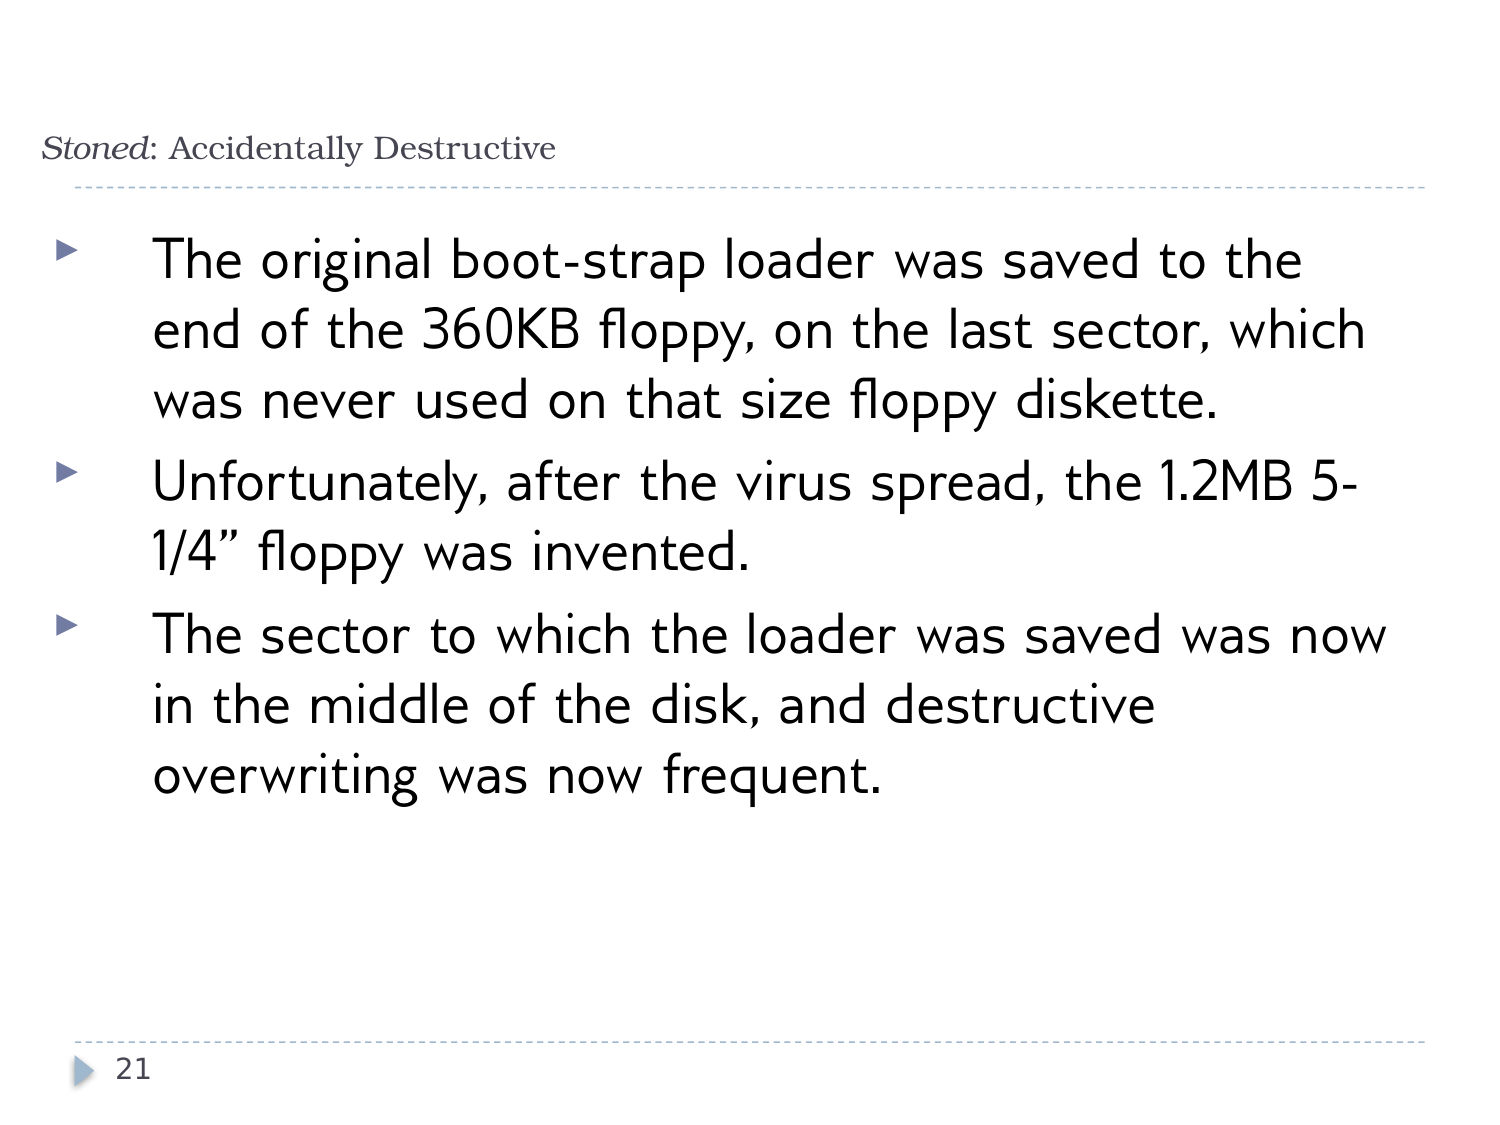

# Stoned: Accidentally Destructive
The original boot-strap loader was saved to the end of the 360KB floppy, on the last sector, which was never used on that size floppy diskette.
Unfortunately, after the virus spread, the 1.2MB 5-1/4” floppy was invented.
The sector to which the loader was saved was now in the middle of the disk, and destructive overwriting was now frequent.
21